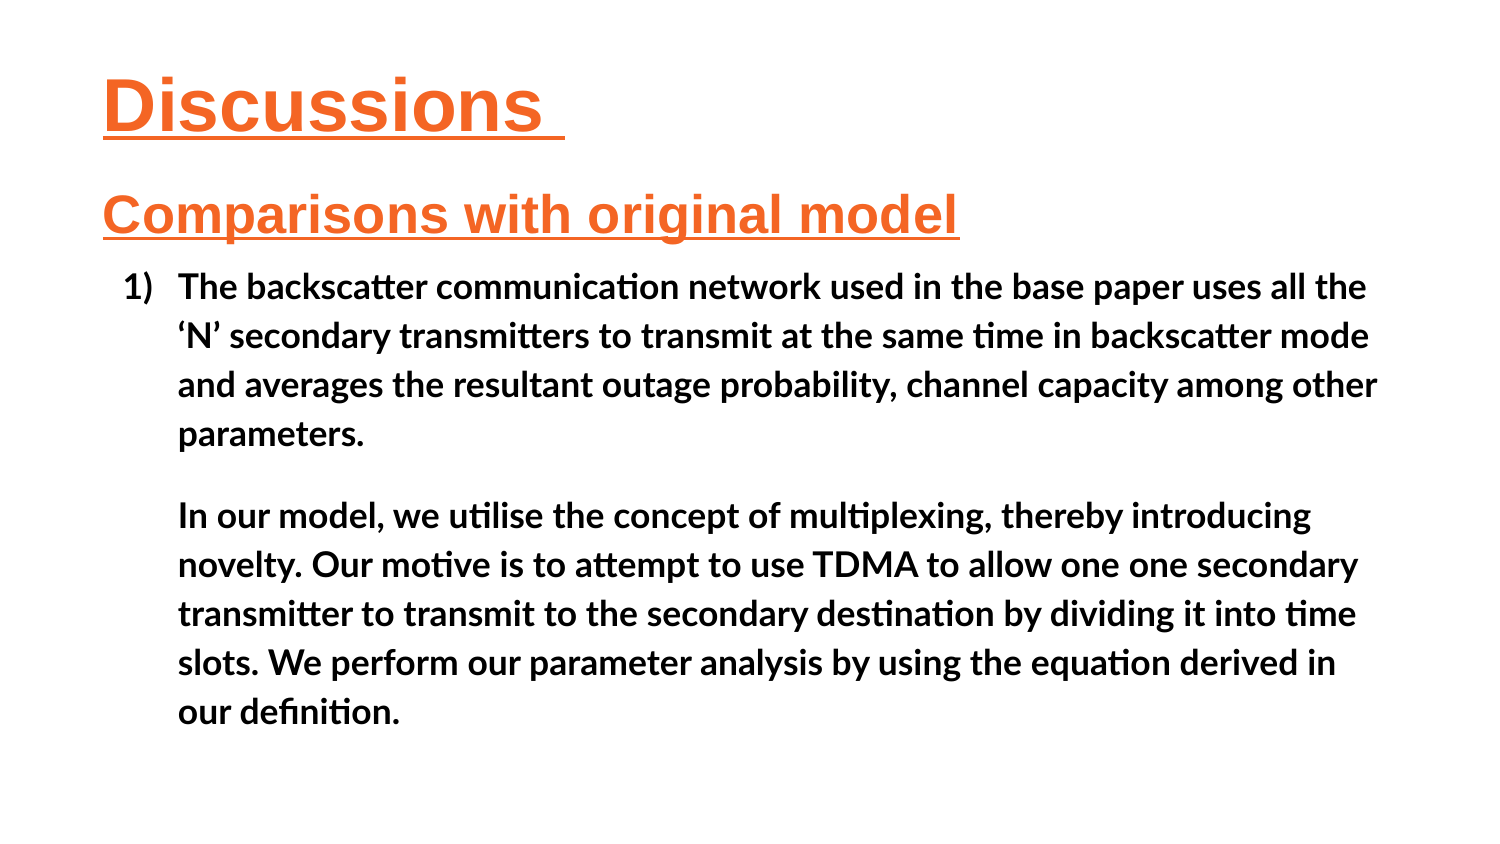

Discussions
Comparisons with original model
The backscatter communication network used in the base paper uses all the ‘N’ secondary transmitters to transmit at the same time in backscatter mode and averages the resultant outage probability, channel capacity among other parameters.
In our model, we utilise the concept of multiplexing, thereby introducing novelty. Our motive is to attempt to use TDMA to allow one one secondary transmitter to transmit to the secondary destination by dividing it into time slots. We perform our parameter analysis by using the equation derived in our definition.